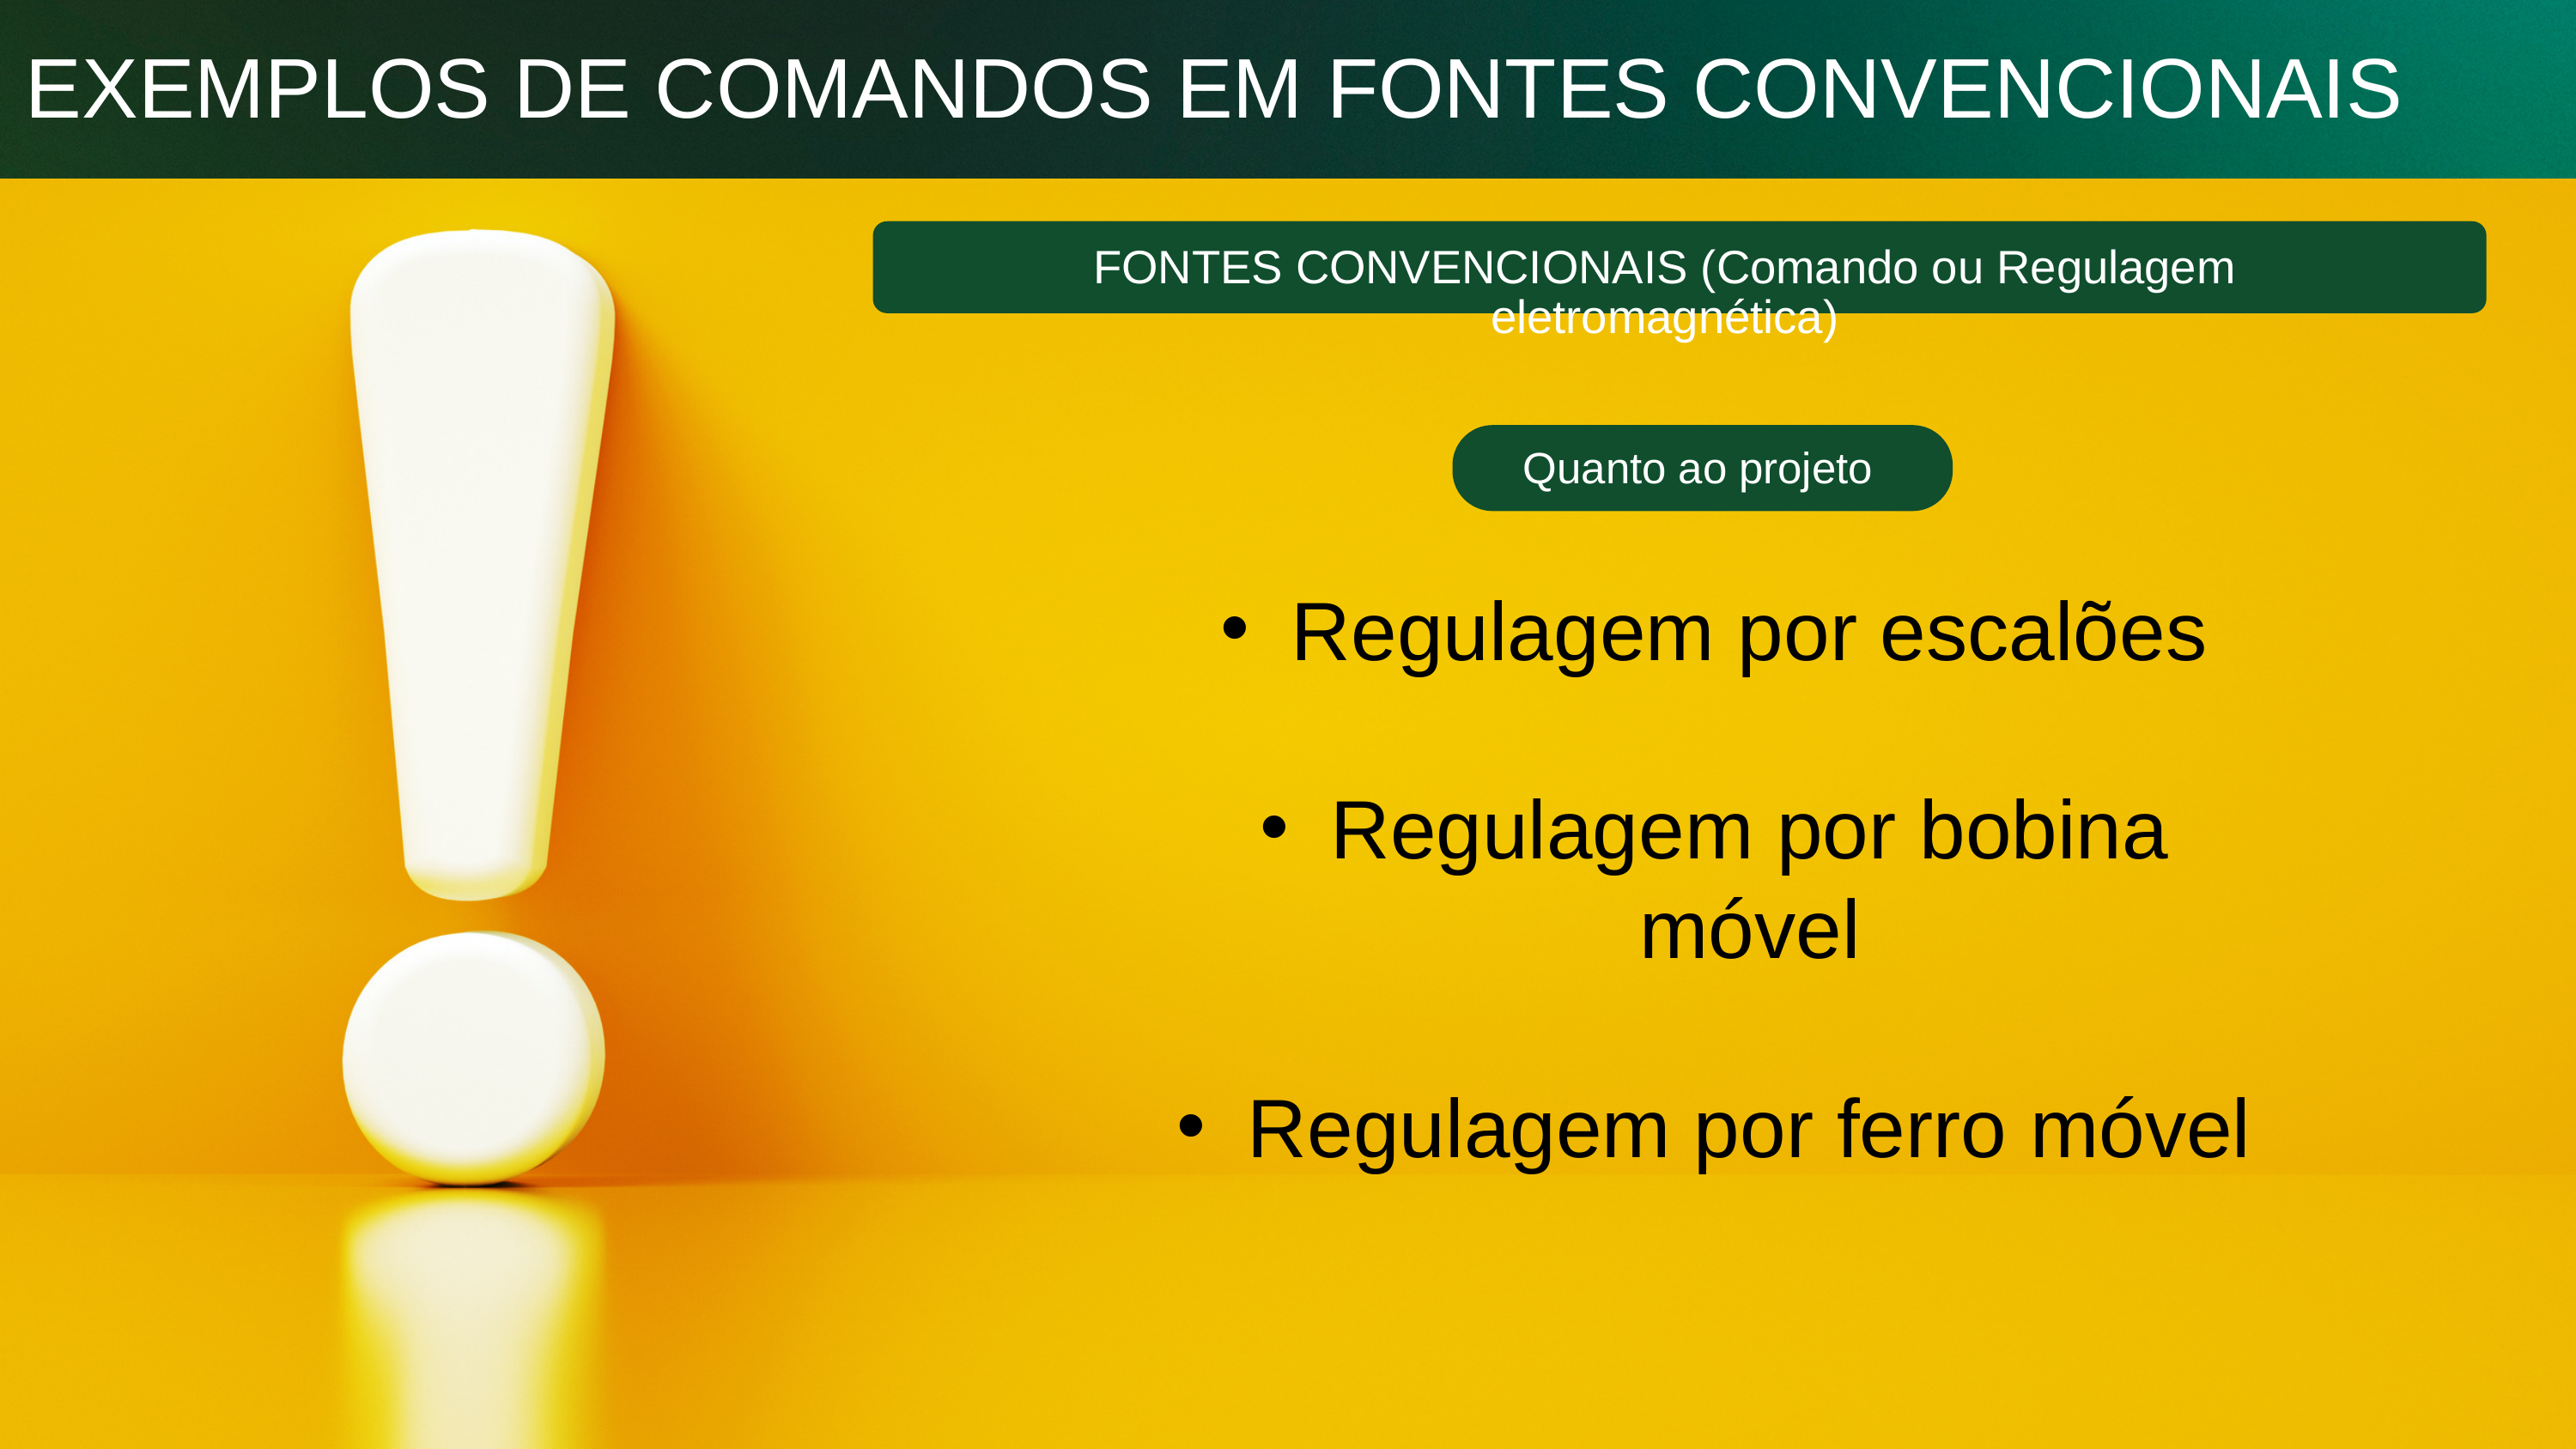

EXEMPLOS DE COMANDOS EM FONTES CONVENCIONAIS

FONTES CONVENCIONAIS (Comando ou Regulagem eletromagnética)

Quanto ao projeto
Regulagem por escalões

Regulagem por bobina móvel

Regulagem por ferro móvel